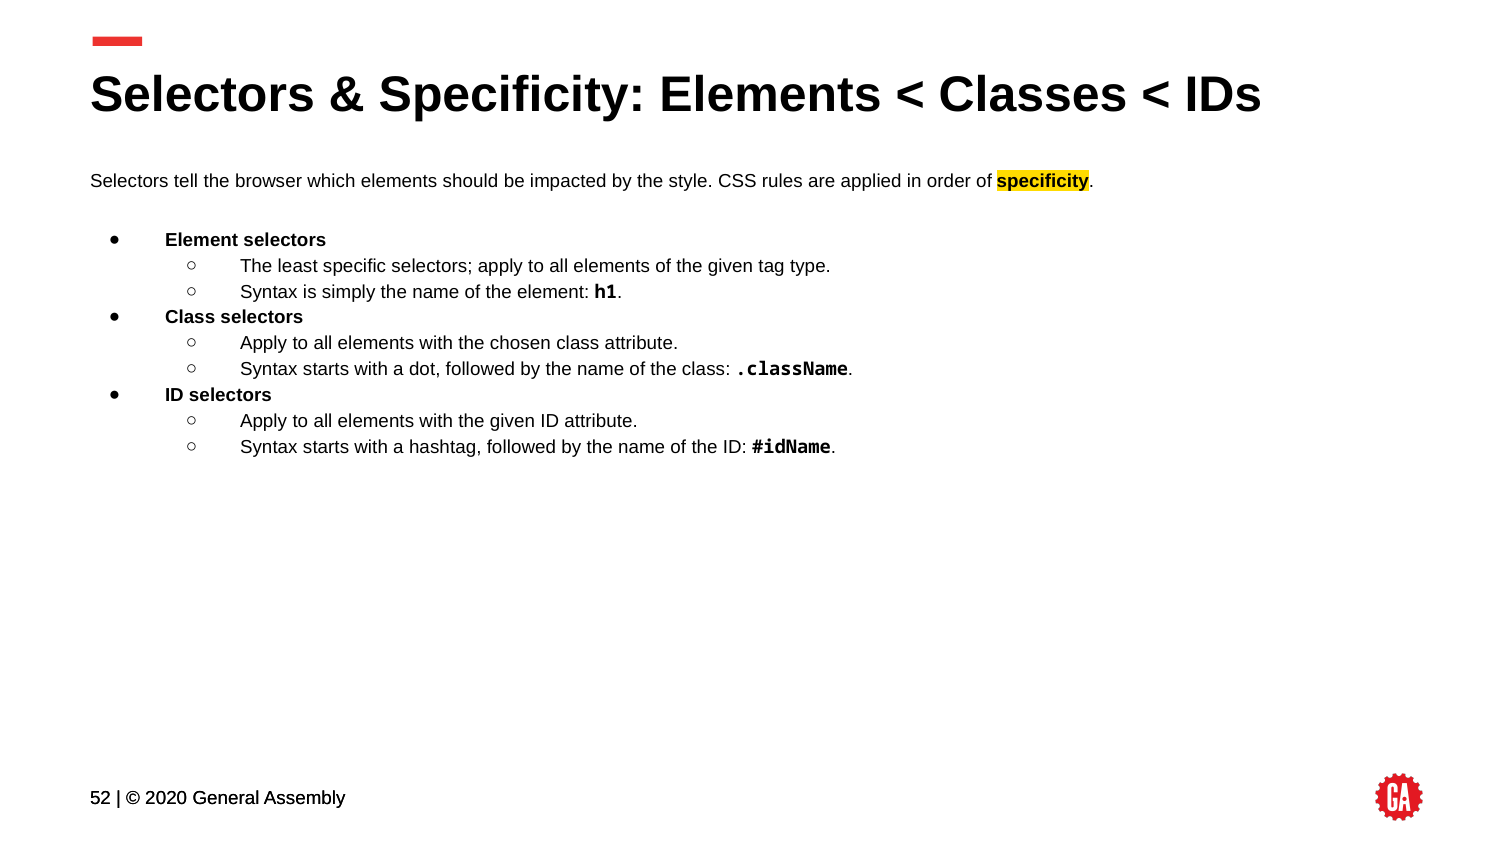

# Selectors & Specificity: Elements < Classes < IDs
Selectors tell the browser which elements should be impacted by the style. CSS rules are applied in order of specificity.
Element selectors
The least specific selectors; apply to all elements of the given tag type.
Syntax is simply the name of the element: h1.
Class selectors
Apply to all elements with the chosen class attribute.
Syntax starts with a dot, followed by the name of the class: .className.
ID selectors
Apply to all elements with the given ID attribute.
Syntax starts with a hashtag, followed by the name of the ID: #idName.
52 | © 2020 General Assembly
52 | © 2020 General Assembly